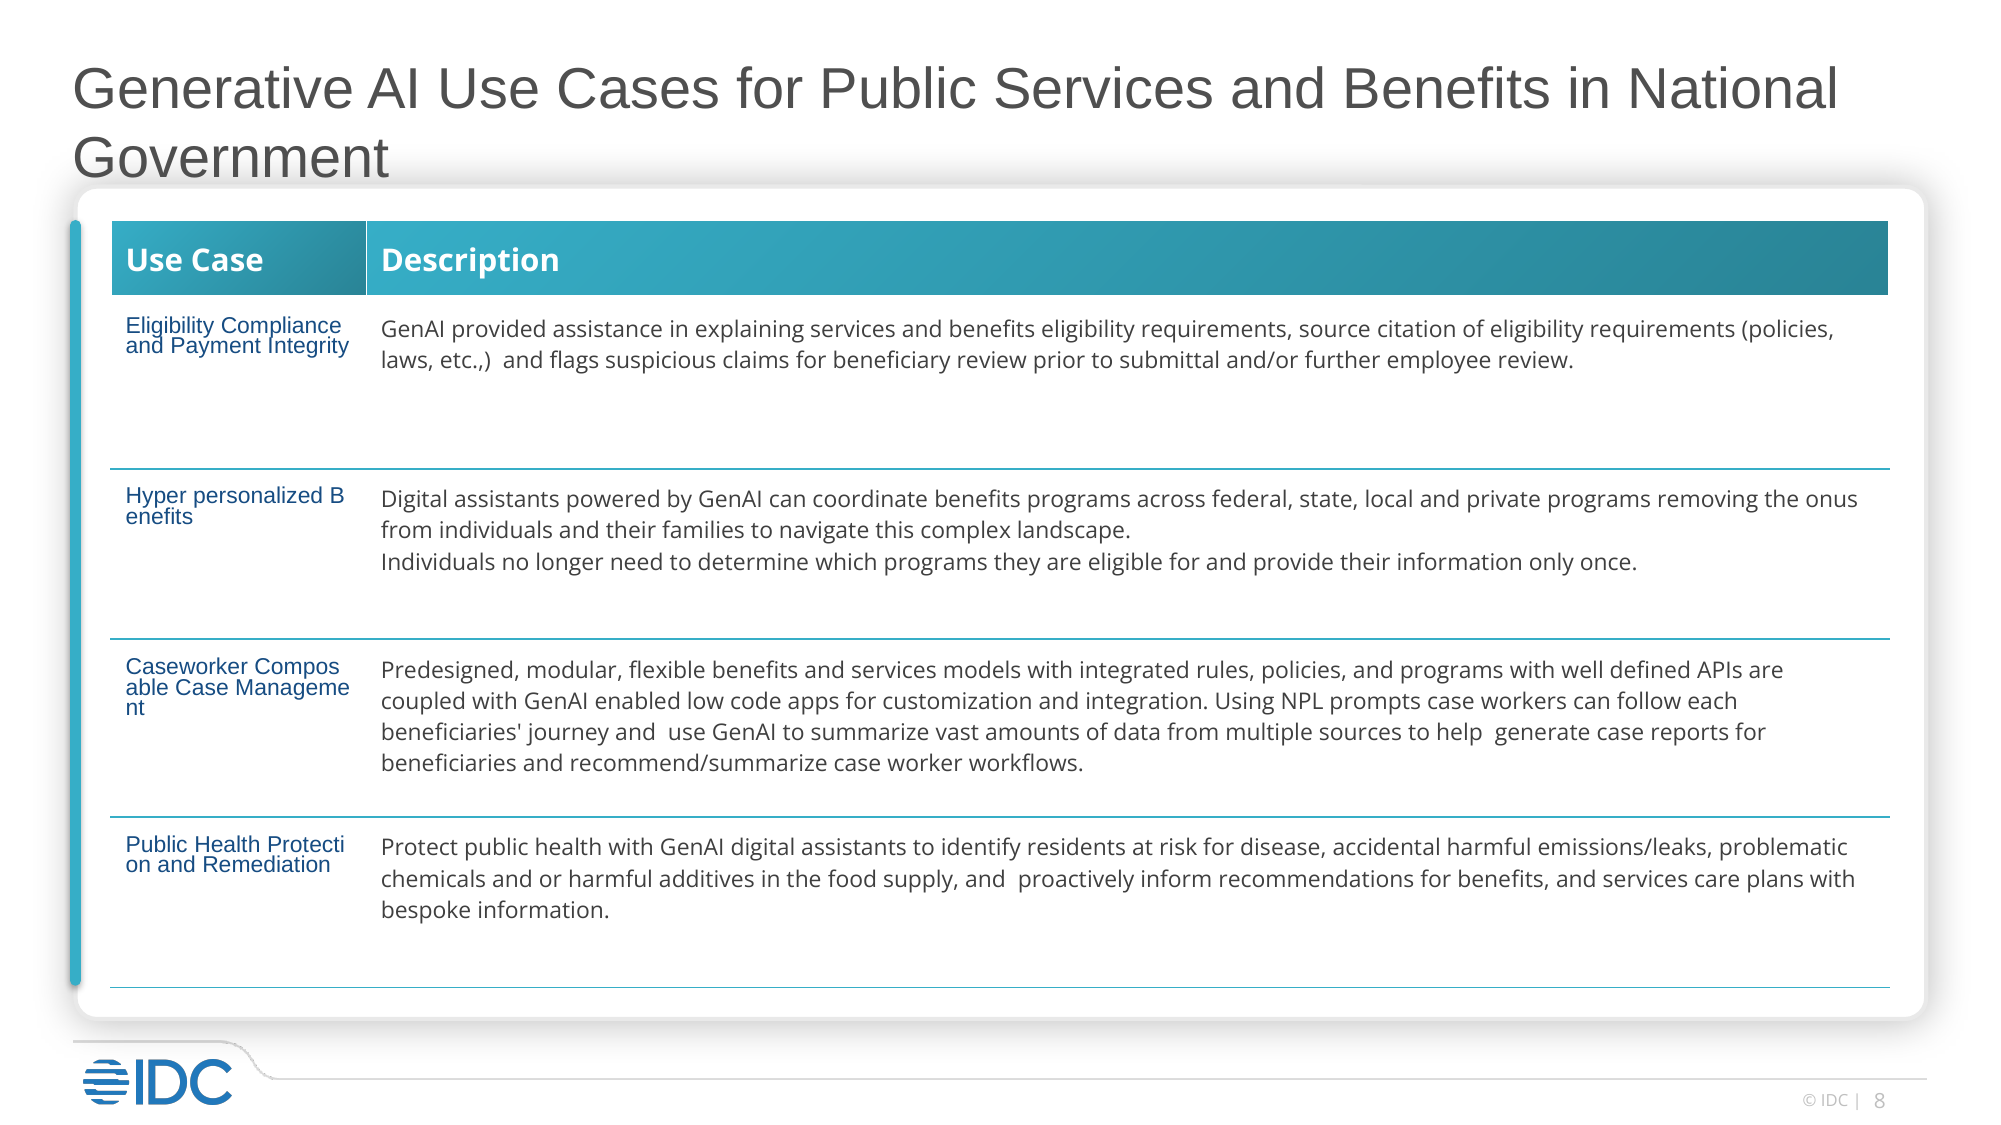

# Generative AI Use Cases for Public Services and Benefits in National Government

| Use Case | Description |
| --- | --- |
| Eligibility Compliance and Payment Integrity | GenAI provided assistance in explaining services and benefits eligibility requirements, source citation of eligibility requirements (policies, laws, etc.,)  and flags suspicious claims for beneficiary review prior to submittal and/or further employee review. |
| Hyper personalized Benefits | Digital assistants powered by GenAI can coordinate benefits programs across federal, state, local and private programs removing the onus from individuals and their families to navigate this complex landscape.  Individuals no longer need to determine which programs they are eligible for and provide their information only once. |
| Caseworker Composable Case Management | Predesigned, modular, flexible benefits and services models with integrated rules, policies, and programs with well defined APIs are coupled with GenAI enabled low code apps for customization and integration. Using NPL prompts case workers can follow each beneficiaries' journey and  use GenAI to summarize vast amounts of data from multiple sources to help  generate case reports for beneficiaries and recommend/summarize case worker workflows. |
| Public Health Protection and Remediation | Protect public health with GenAI digital assistants to identify residents at risk for disease, accidental harmful emissions/leaks, problematic chemicals and or harmful additives in the food supply, and  proactively inform recommendations for benefits, and services care plans with bespoke information. |